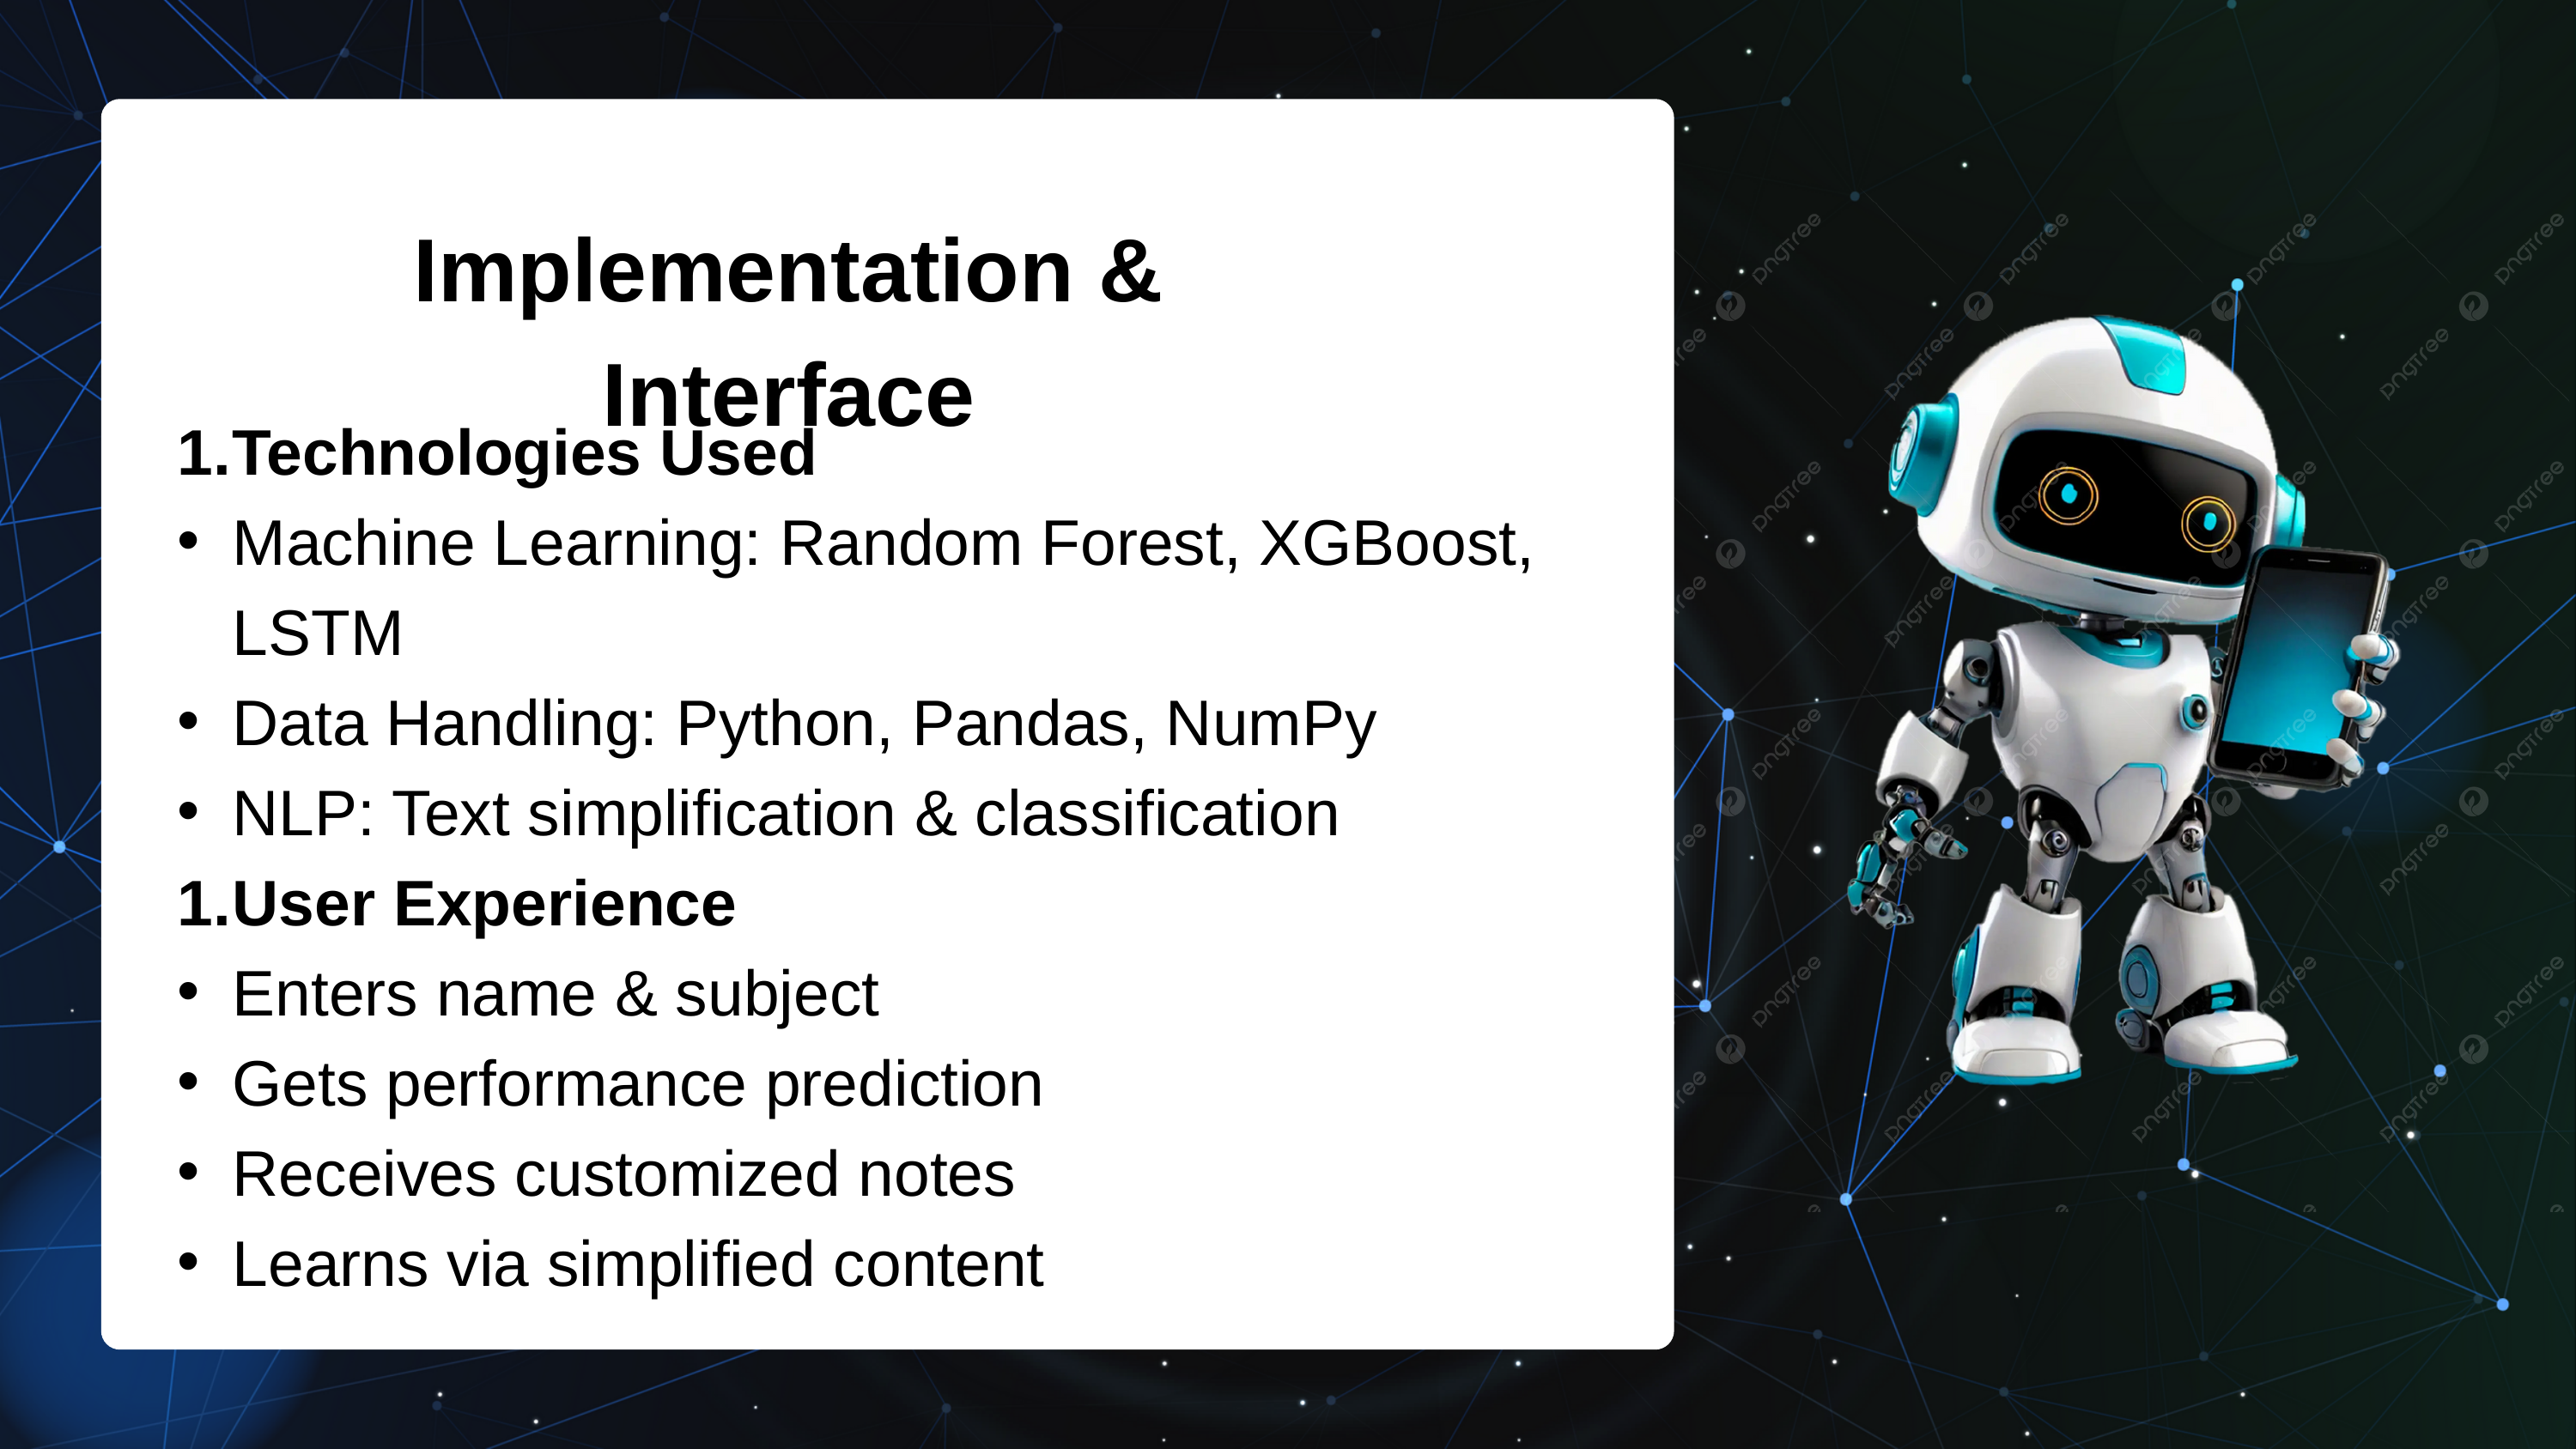

Implementation & Interface
Technologies Used
Machine Learning: Random Forest, XGBoost, LSTM
Data Handling: Python, Pandas, NumPy
NLP: Text simplification & classification
User Experience
Enters name & subject
Gets performance prediction
Receives customized notes
Learns via simplified content